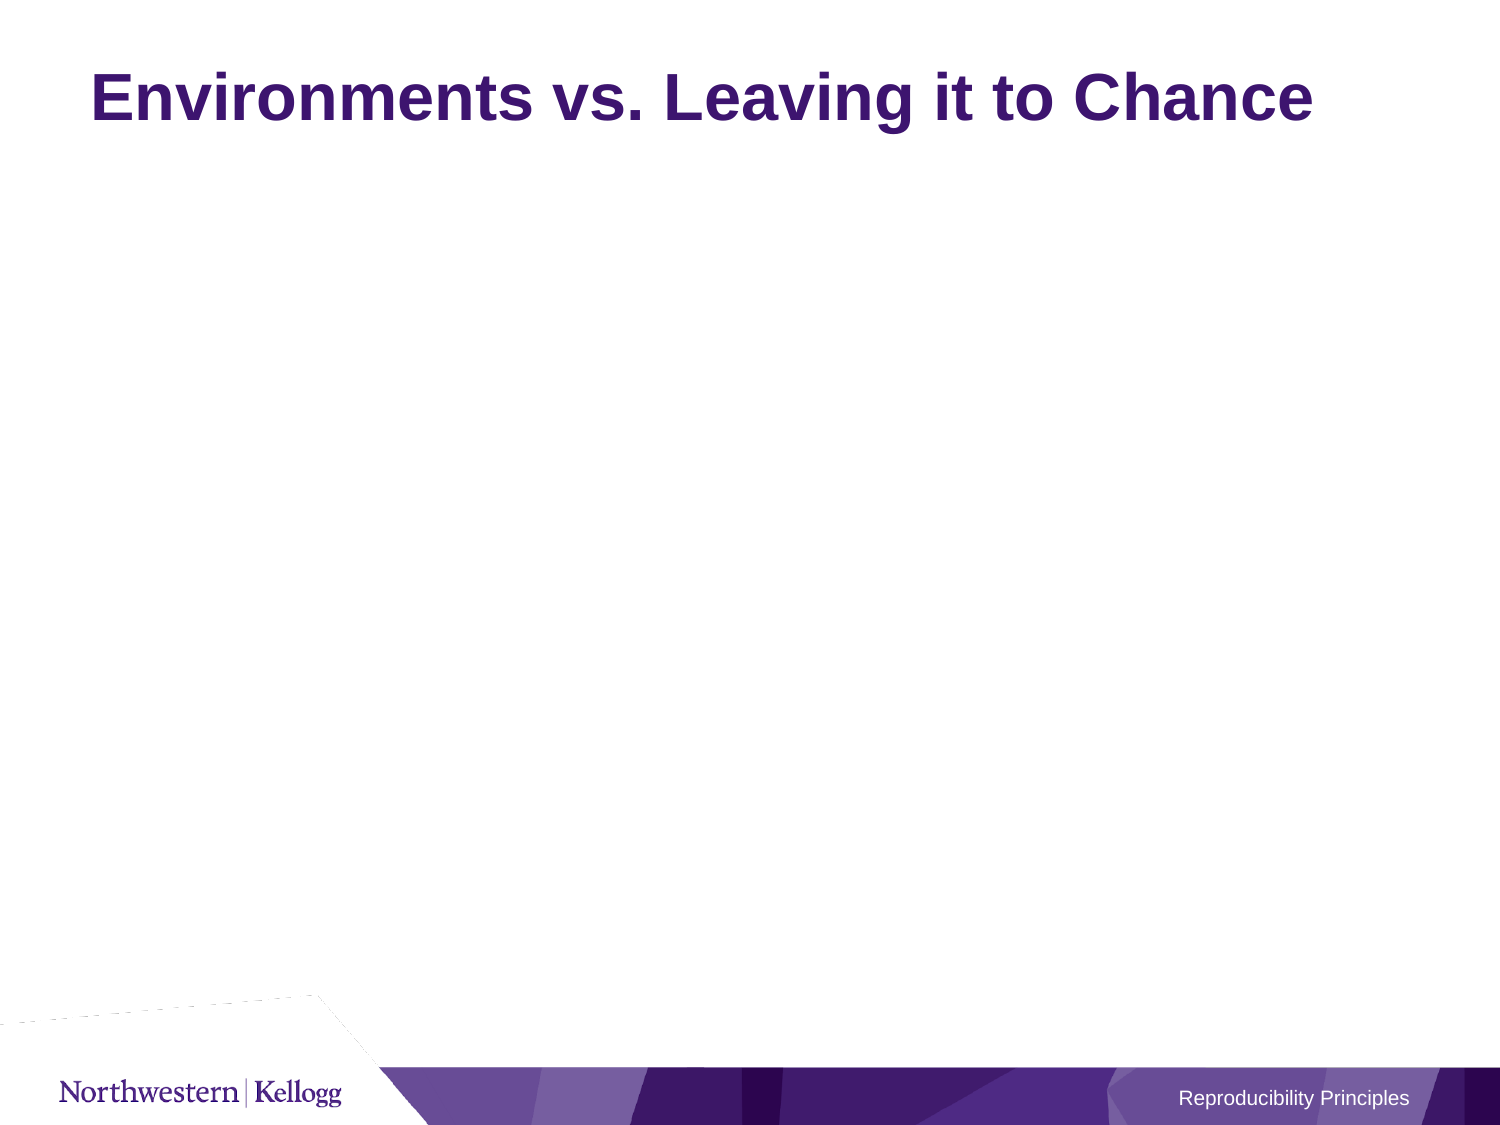

# Environments vs. Leaving it to Chance

Reproducibility Principles